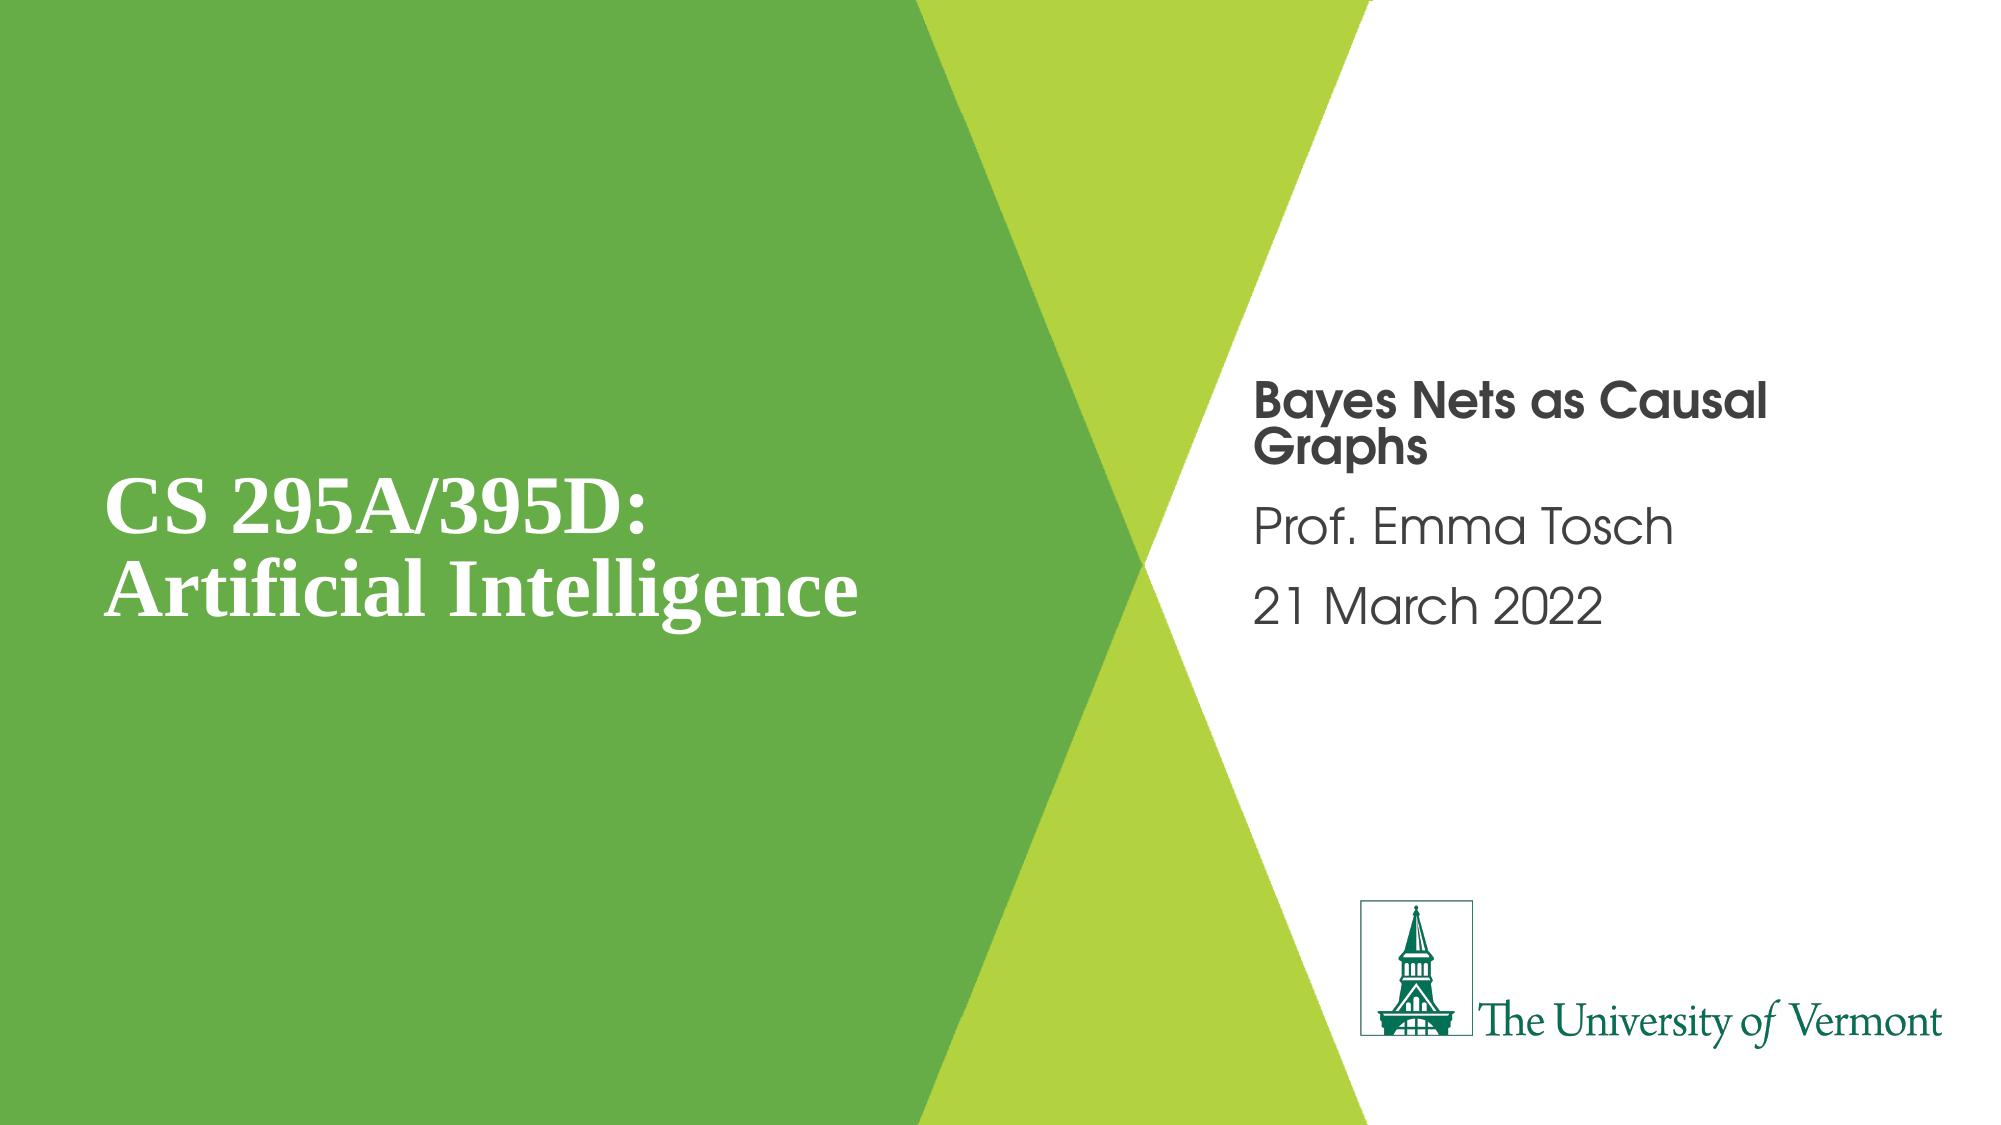

# CS 295A/395D: Artificial Intelligence
Bayes Nets as Causal Graphs
Prof. Emma Tosch
21 March 2022